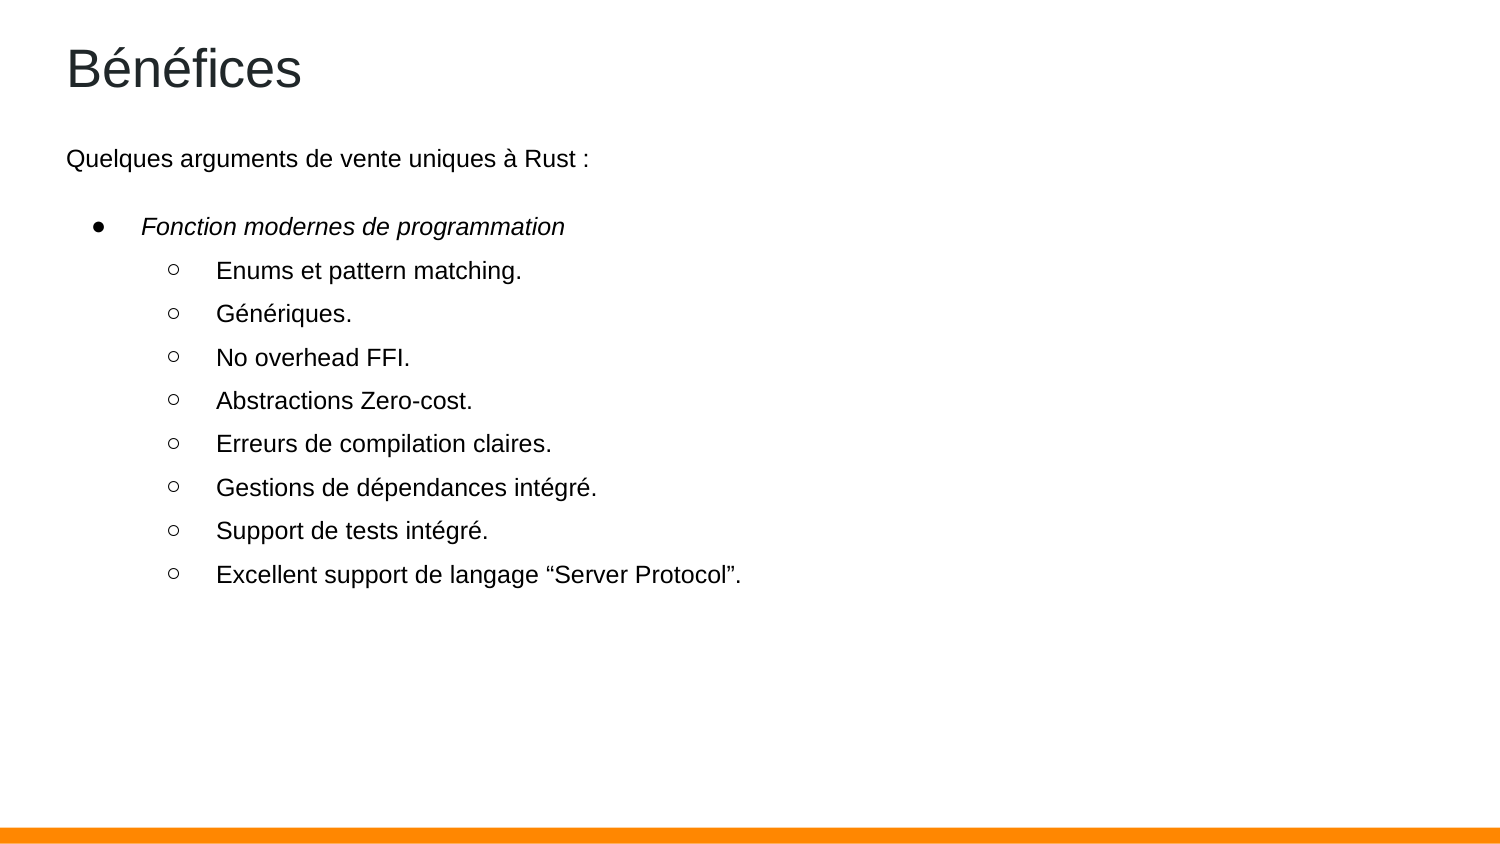

# Bénéfices
Quelques arguments de vente uniques à Rust :
Fonction modernes de programmation
Enums et pattern matching.
Génériques.
No overhead FFI.
Abstractions Zero-cost.
Erreurs de compilation claires.
Gestions de dépendances intégré.
Support de tests intégré.
Excellent support de langage “Server Protocol”.